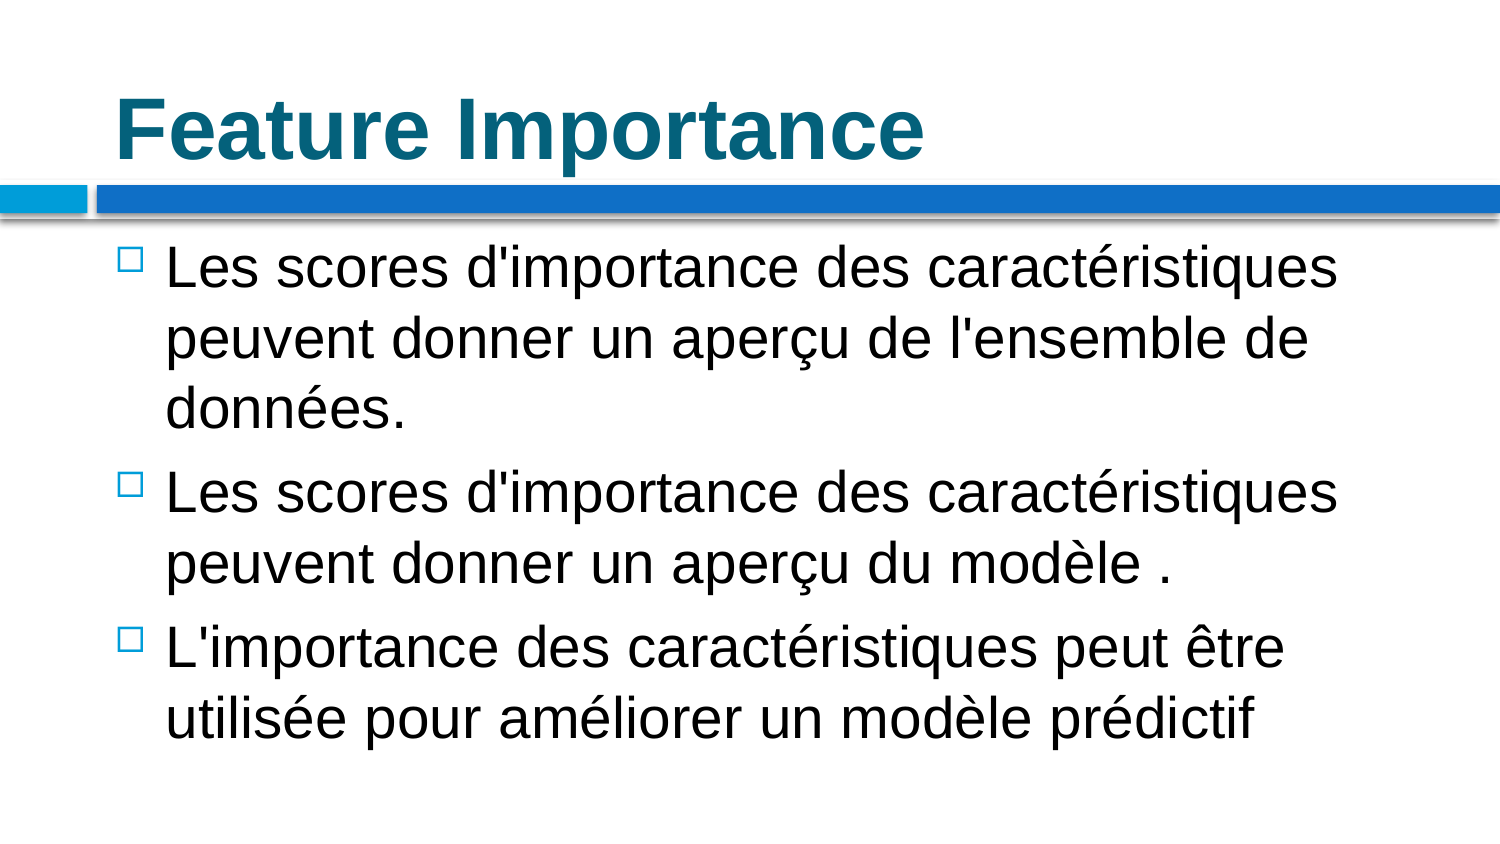

# Feature Importance
Les scores d'importance des caractéristiques peuvent donner un aperçu de l'ensemble de données.
Les scores d'importance des caractéristiques peuvent donner un aperçu du modèle .
L'importance des caractéristiques peut être utilisée pour améliorer un modèle prédictif